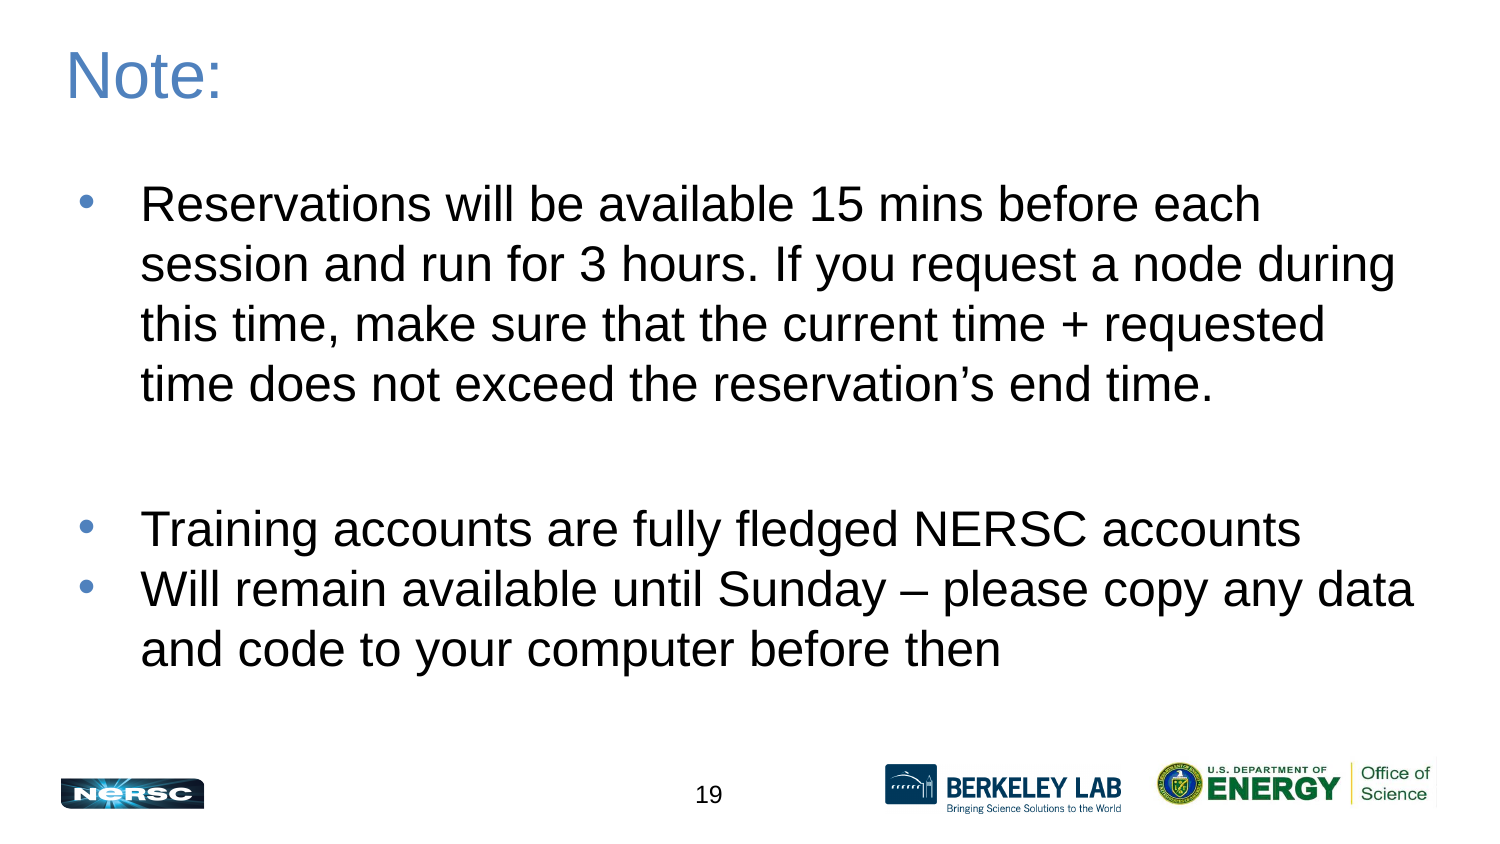

# Note:
Reservations will be available 15 mins before each session and run for 3 hours. If you request a node during this time, make sure that the current time + requested time does not exceed the reservation’s end time.

Training accounts are fully fledged NERSC accounts
Will remain available until Sunday – please copy any data and code to your computer before then